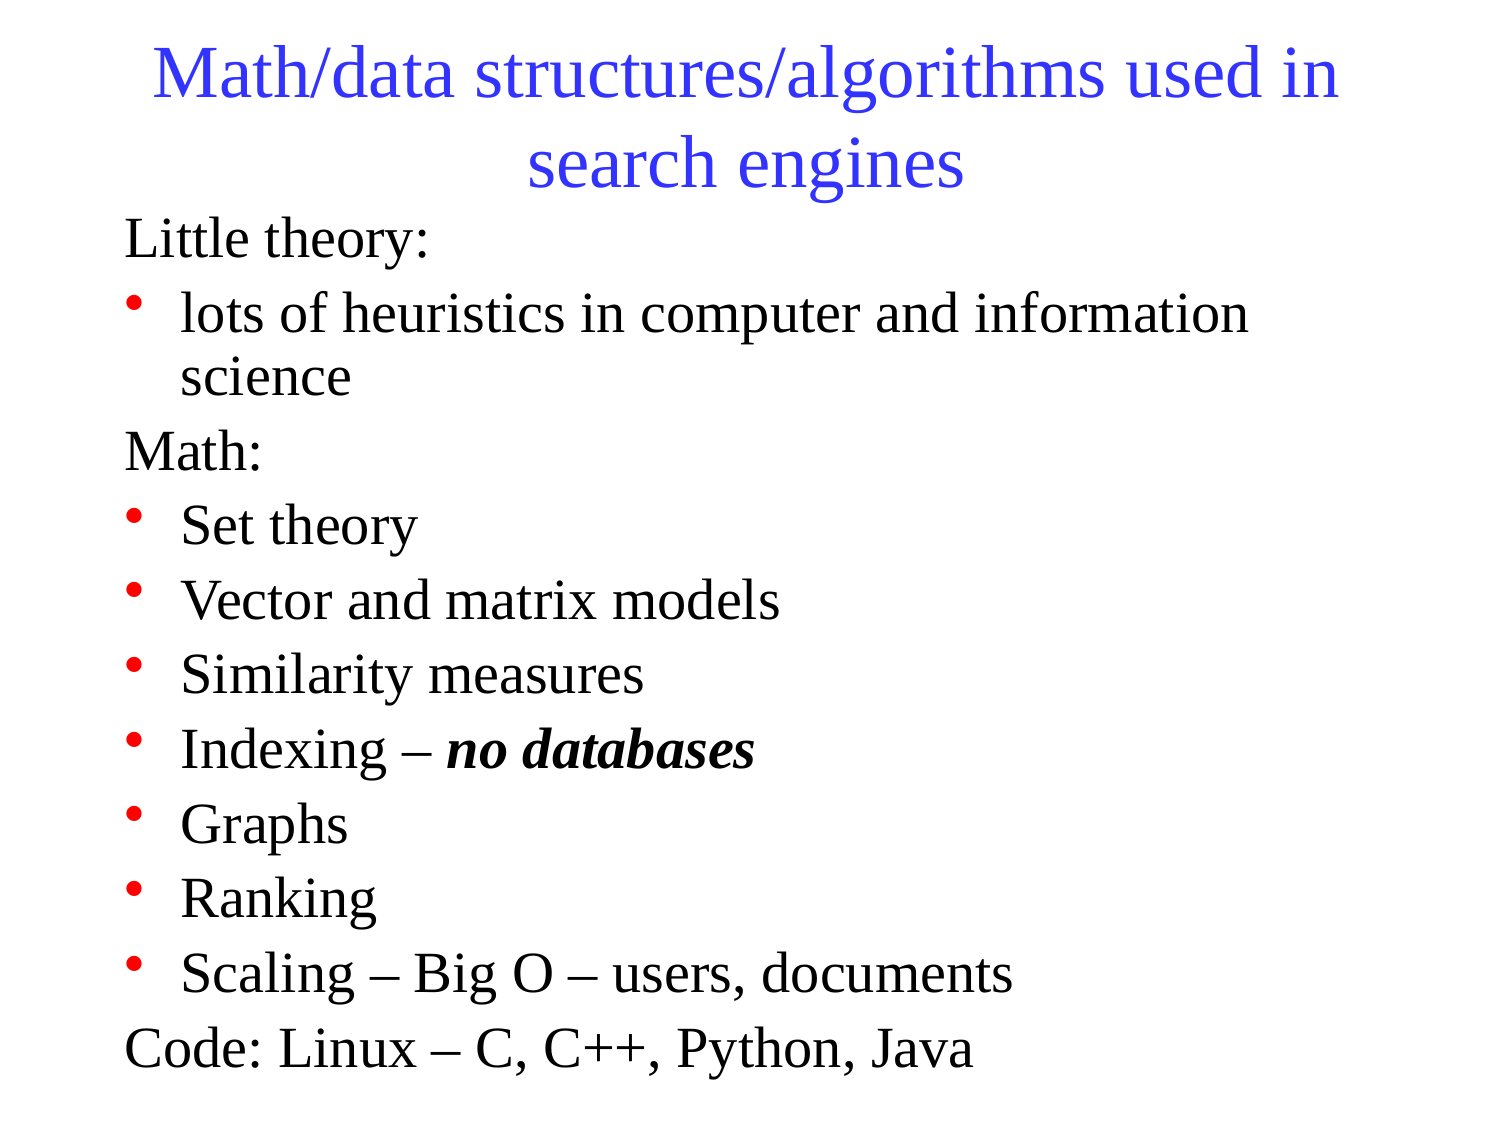

# Math/data structures/algorithms used in search engines
Little theory:
lots of heuristics in computer and information science
Math:
Set theory
Vector and matrix models
Similarity measures
Indexing – no databases
Graphs
Ranking
Scaling – Big O – users, documents
Code: Linux – C, C++, Python, Java